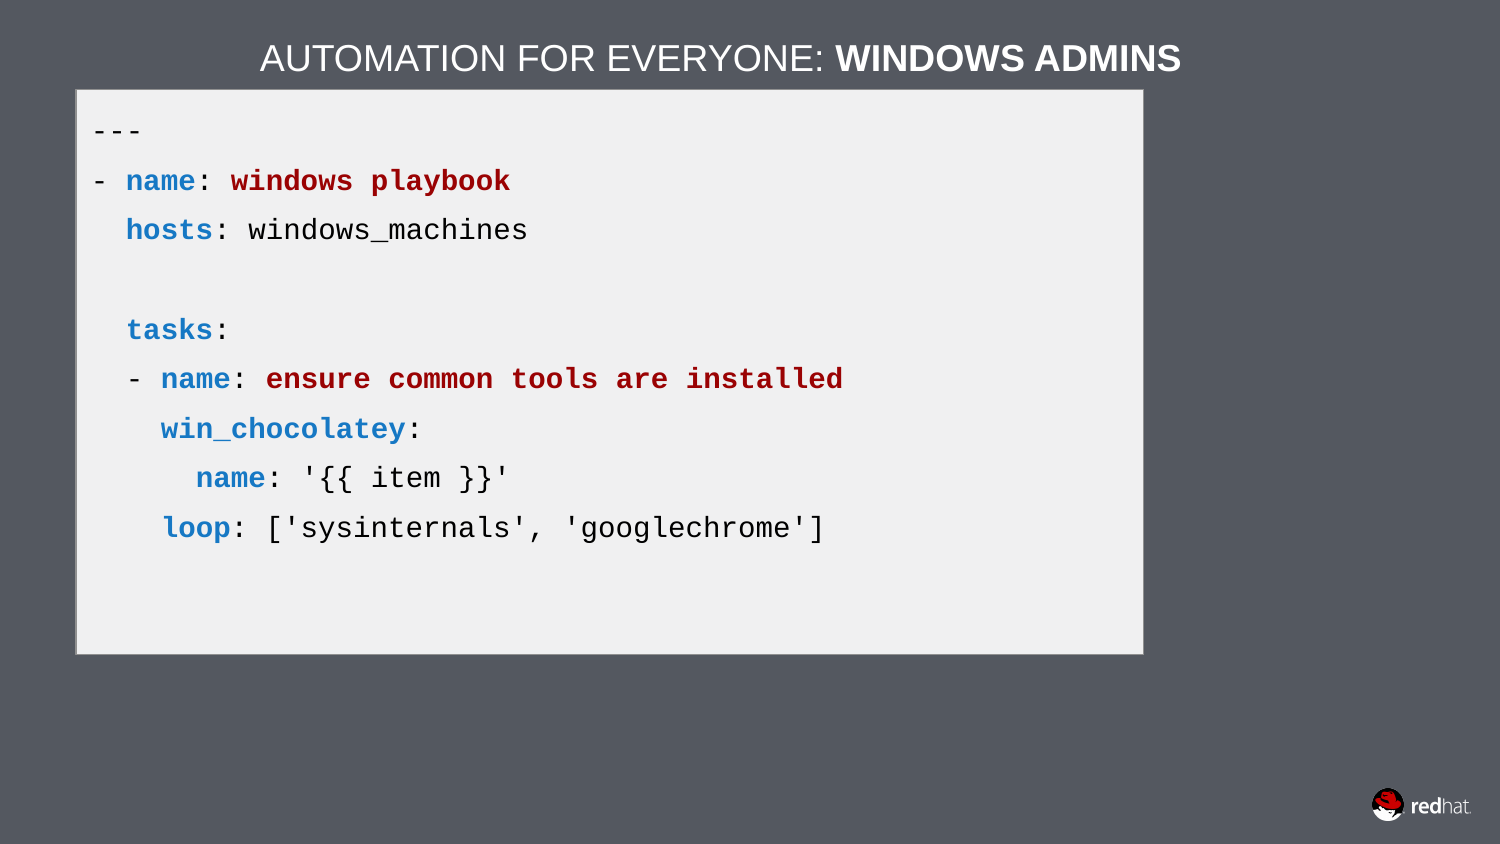

AUTOMATION FOR EVERYONE: WINDOWS ADMINS

---
- name: windows playbook
  hosts: windows_machines

  tasks:
  - name: ensure common tools are installed
    win_chocolatey:
      name: '{{ item }}'
    loop: ['sysinternals', 'googlechrome']